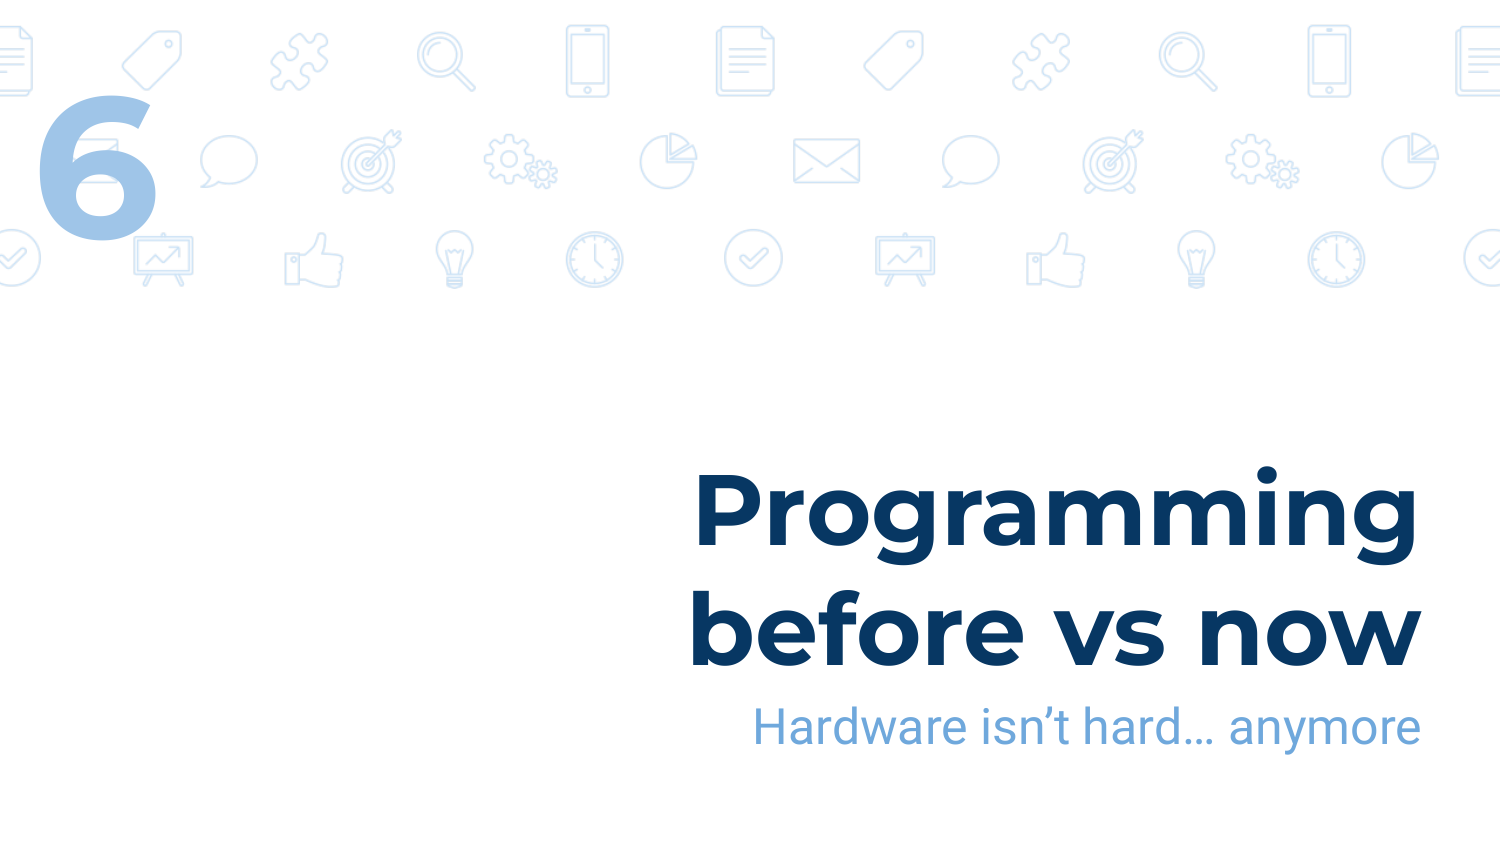

6
# Programming before vs now
Hardware isn’t hard… anymore